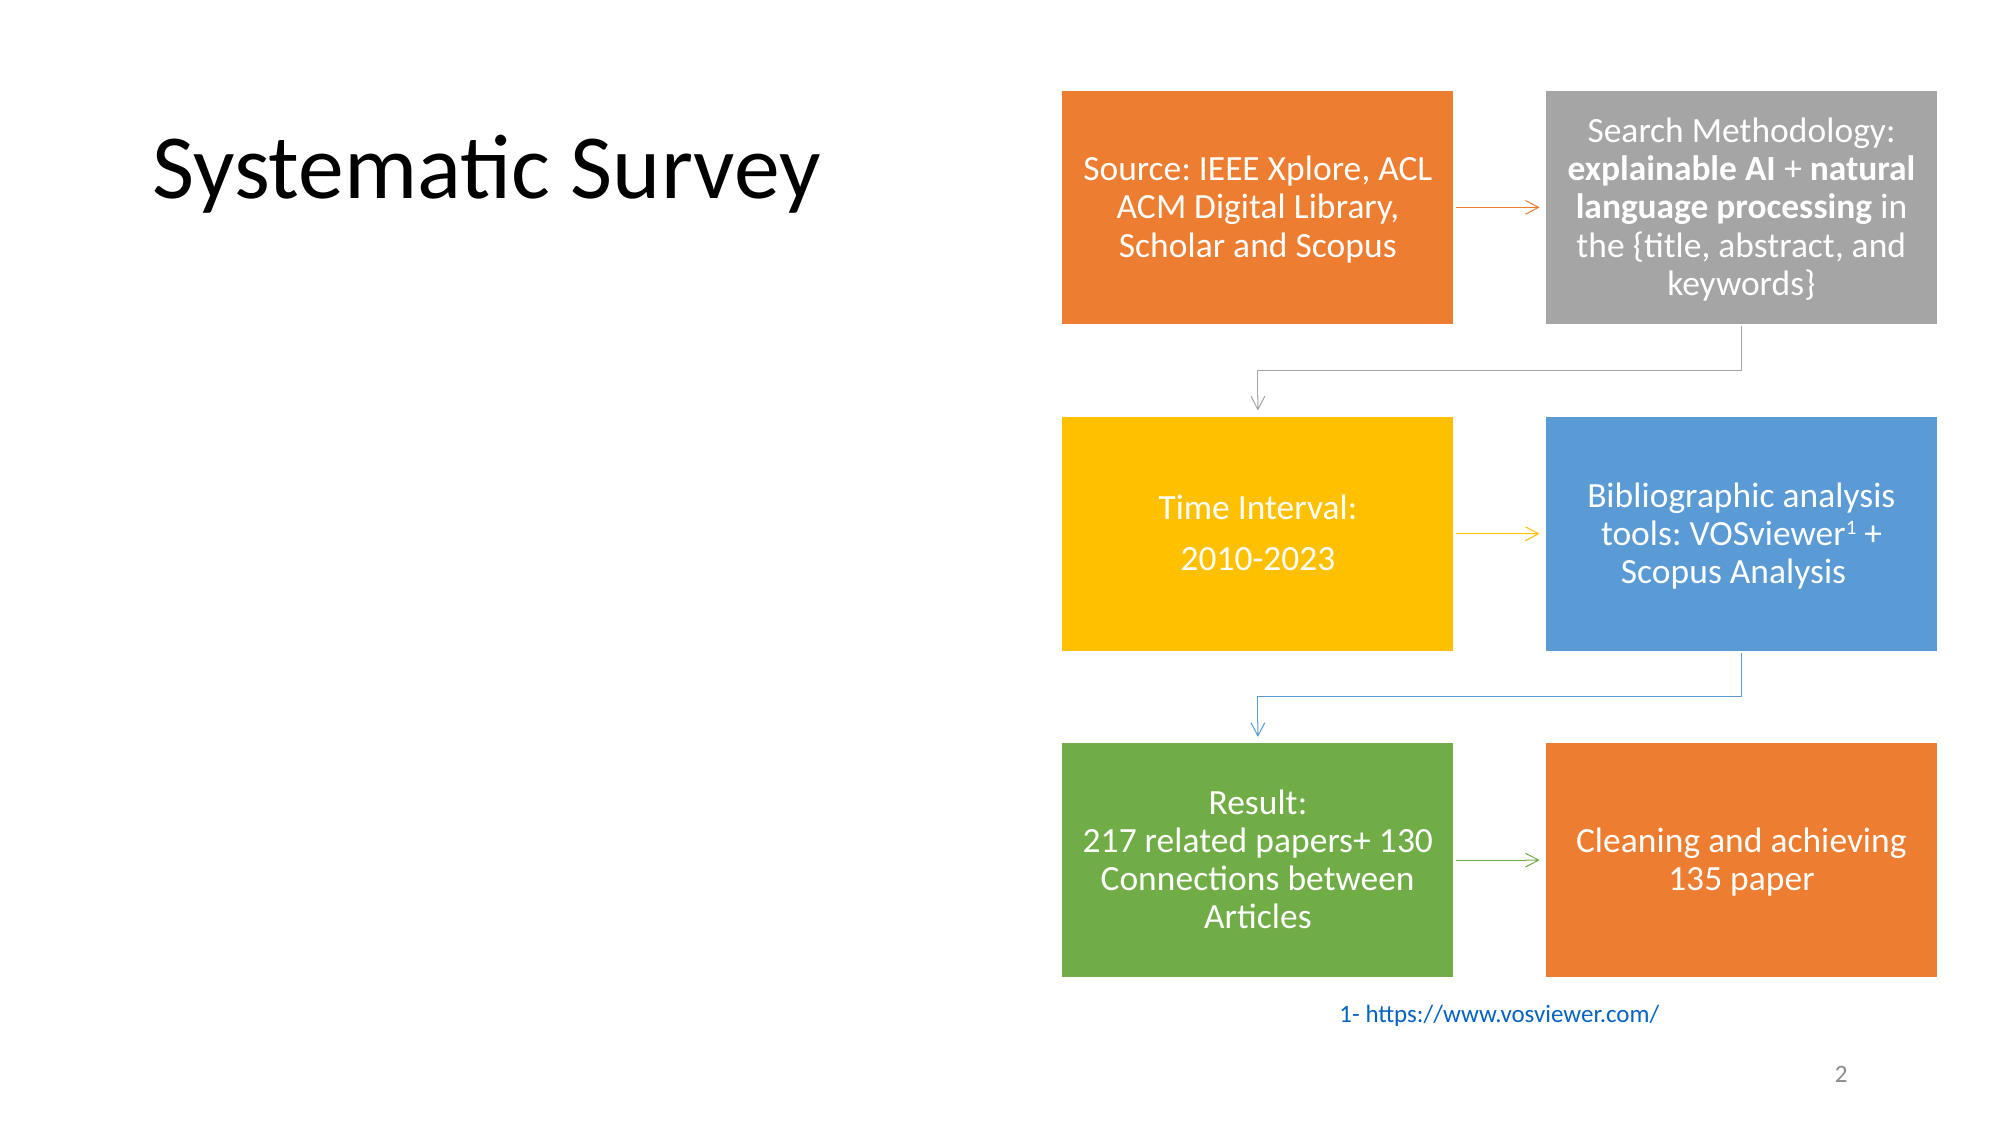

# Systematic Survey

Source: IEEE Xplore, ACL ACM Digital Library, Scholar and Scopus

Search Methodology: explainable AI + natural language processing in the {title, abstract, and keywords}

Time Interval:
2010-2023

Bibliographic analysis tools: VOSviewer1 + Scopus Analysis

Result:
217 related papers+ 130 Connections between Articles
Cleaning and achieving 135 paper
1- https://www.vosviewer.com/
2